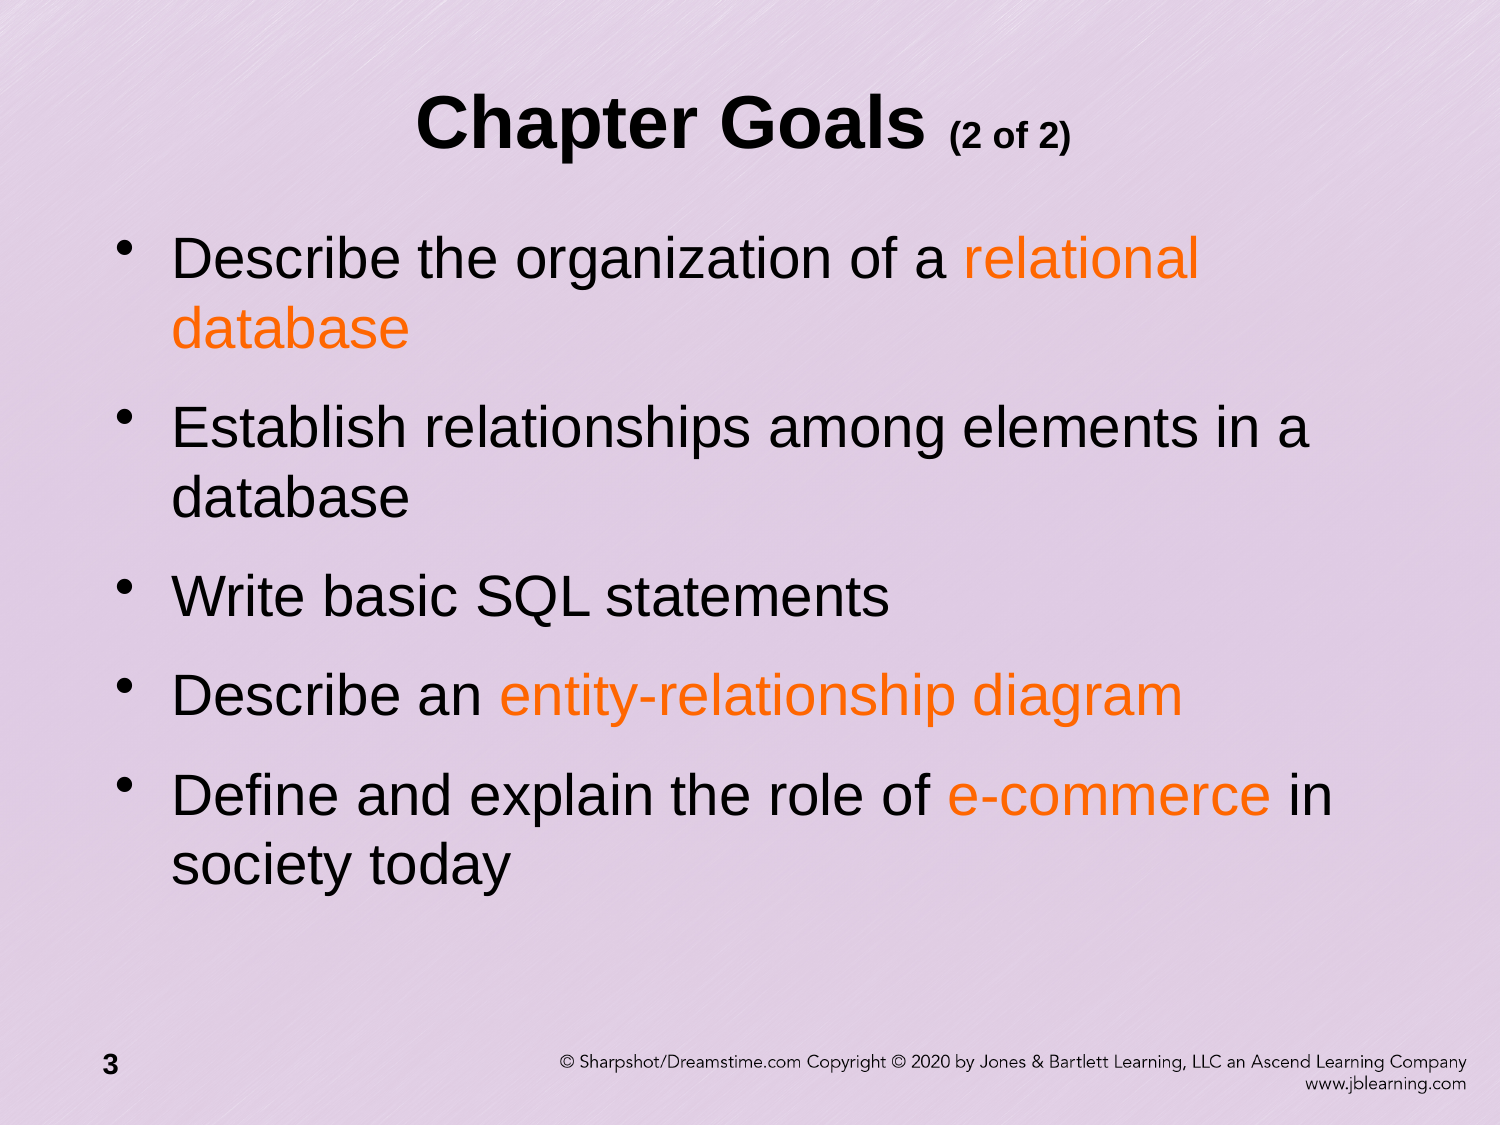

# Chapter Goals (2 of 2)
Describe the organization of a relational database
Establish relationships among elements in a database
Write basic SQL statements
Describe an entity-relationship diagram
Define and explain the role of e-commerce in society today

3